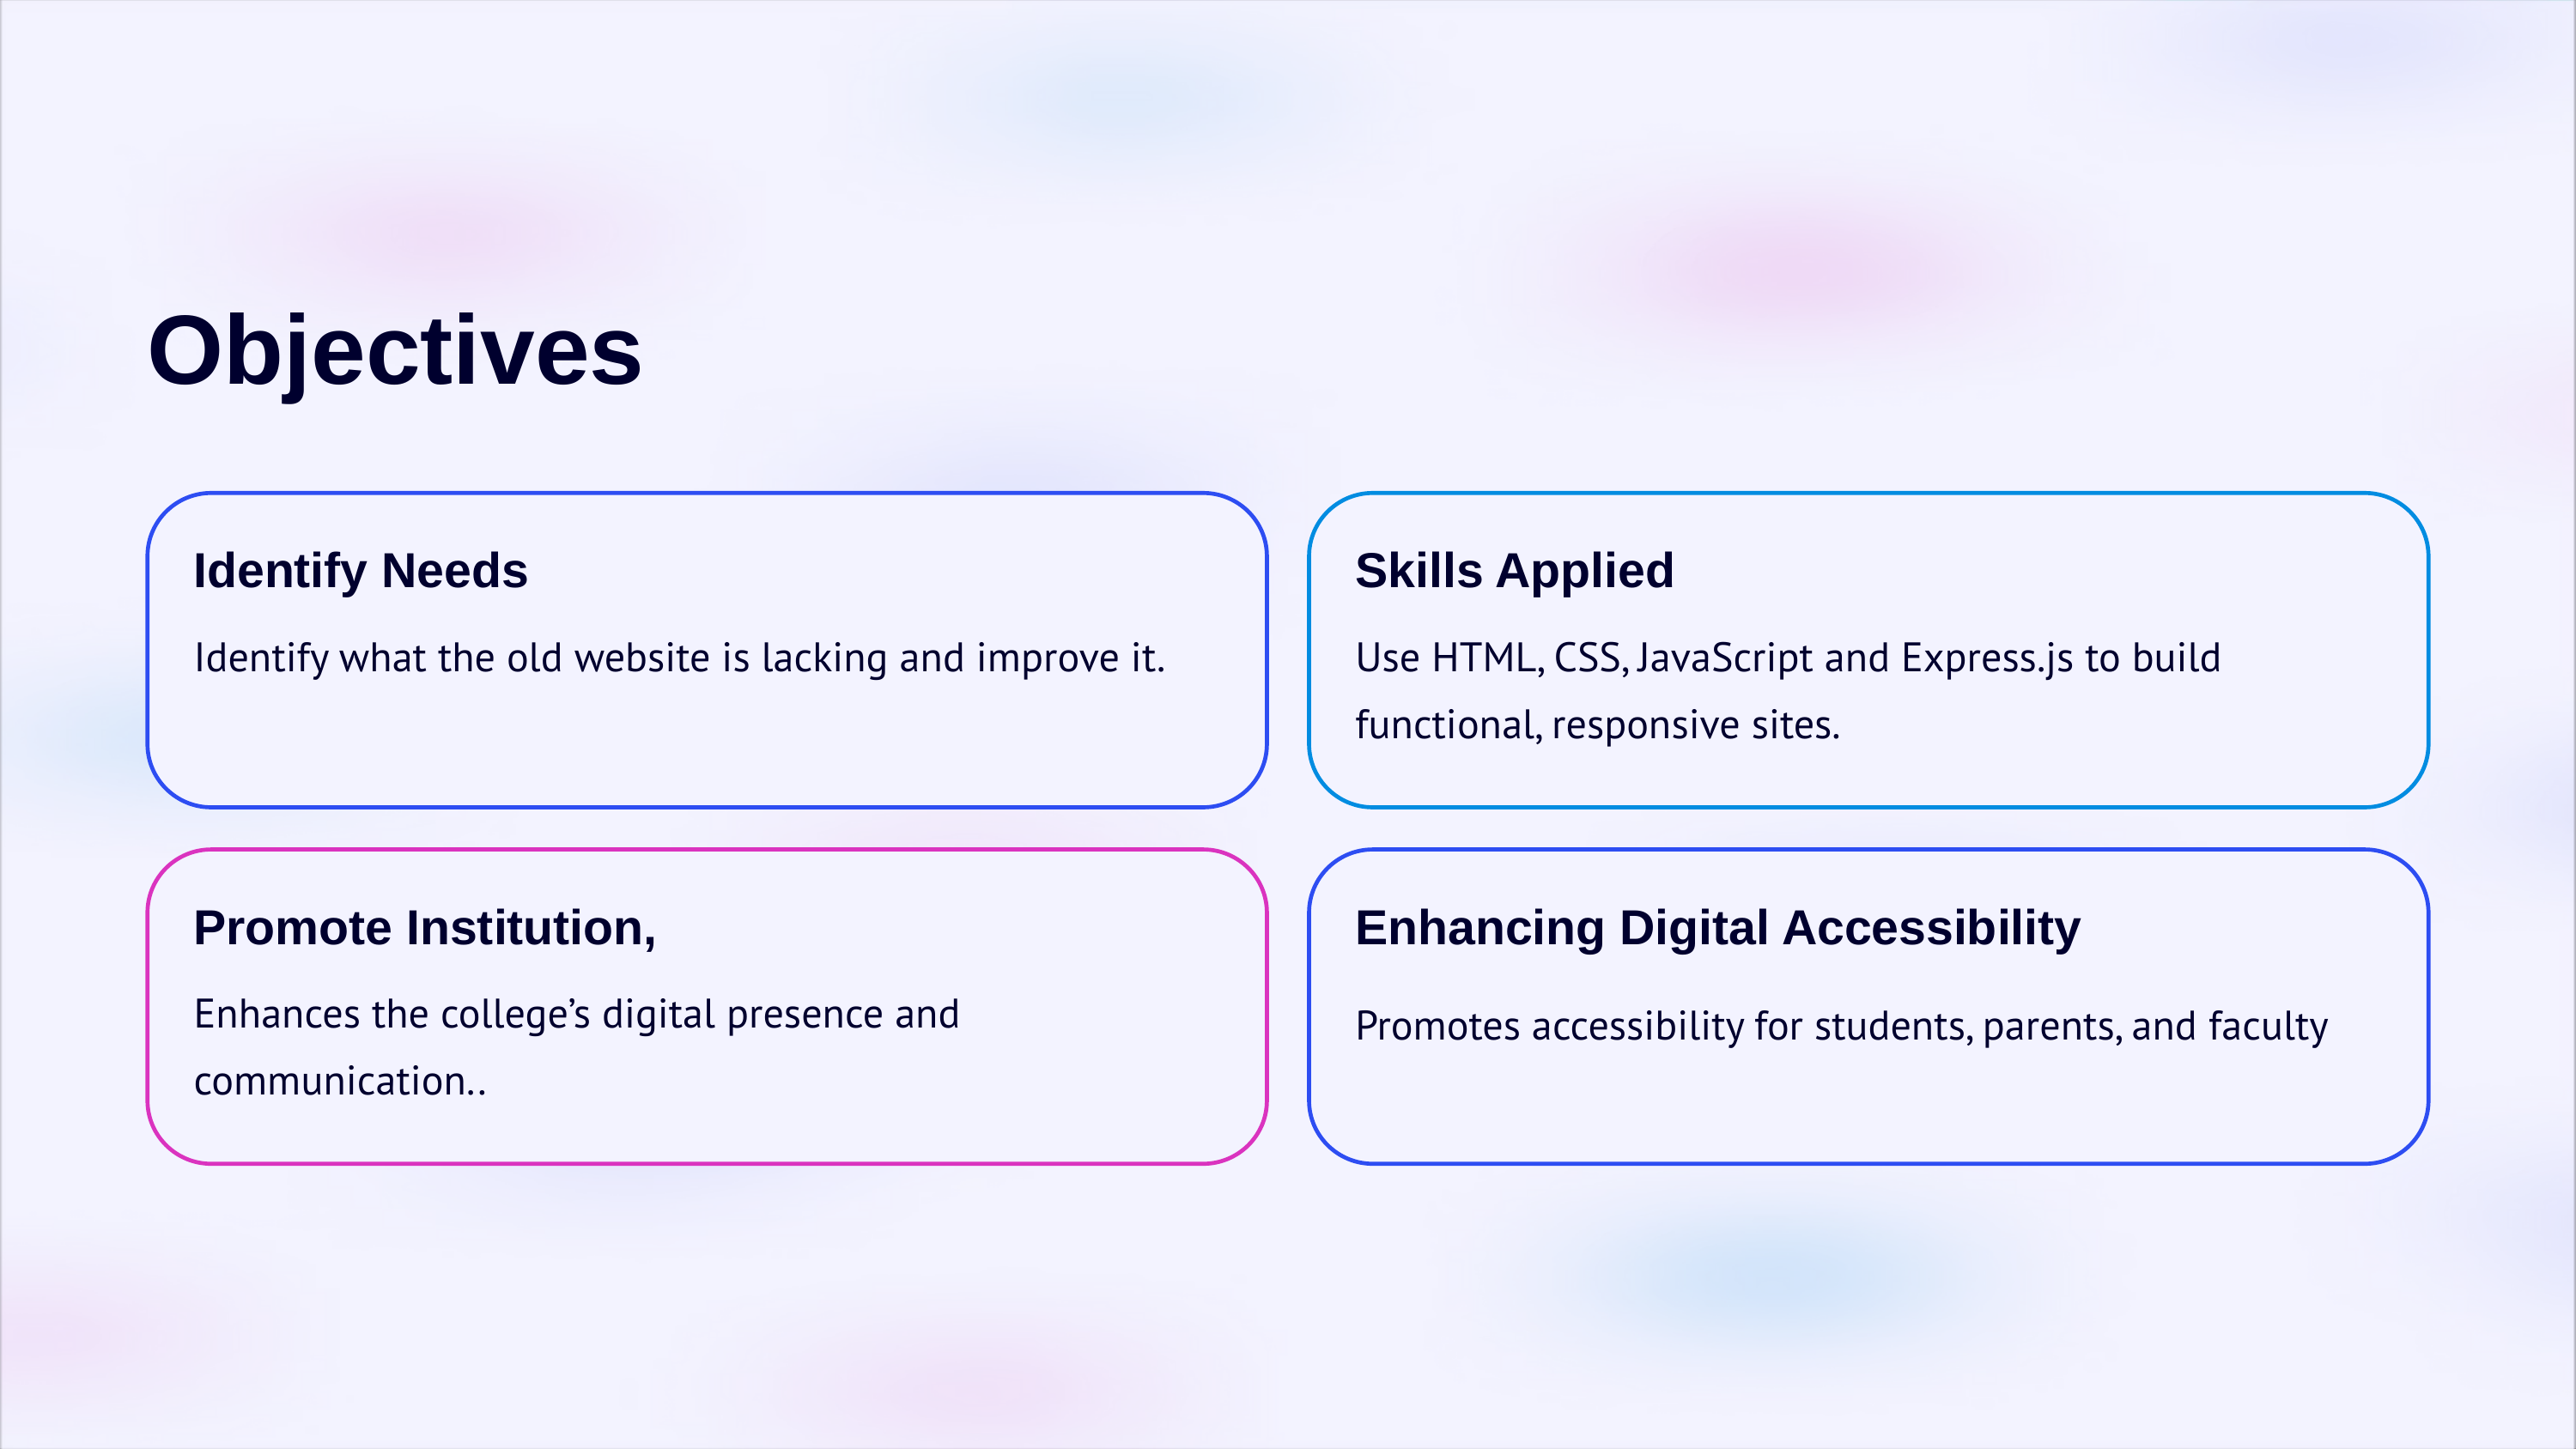

Objectives

Identify Needs
Skills Applied
Identify what the old website is lacking and improve it.
Use HTML, CSS, JavaScript and Express.js to build functional, responsive sites.

Promote Institution,
Enhancing Digital Accessibility
Enhances the college’s digital presence and communication..
Promotes accessibility for students, parents, and faculty